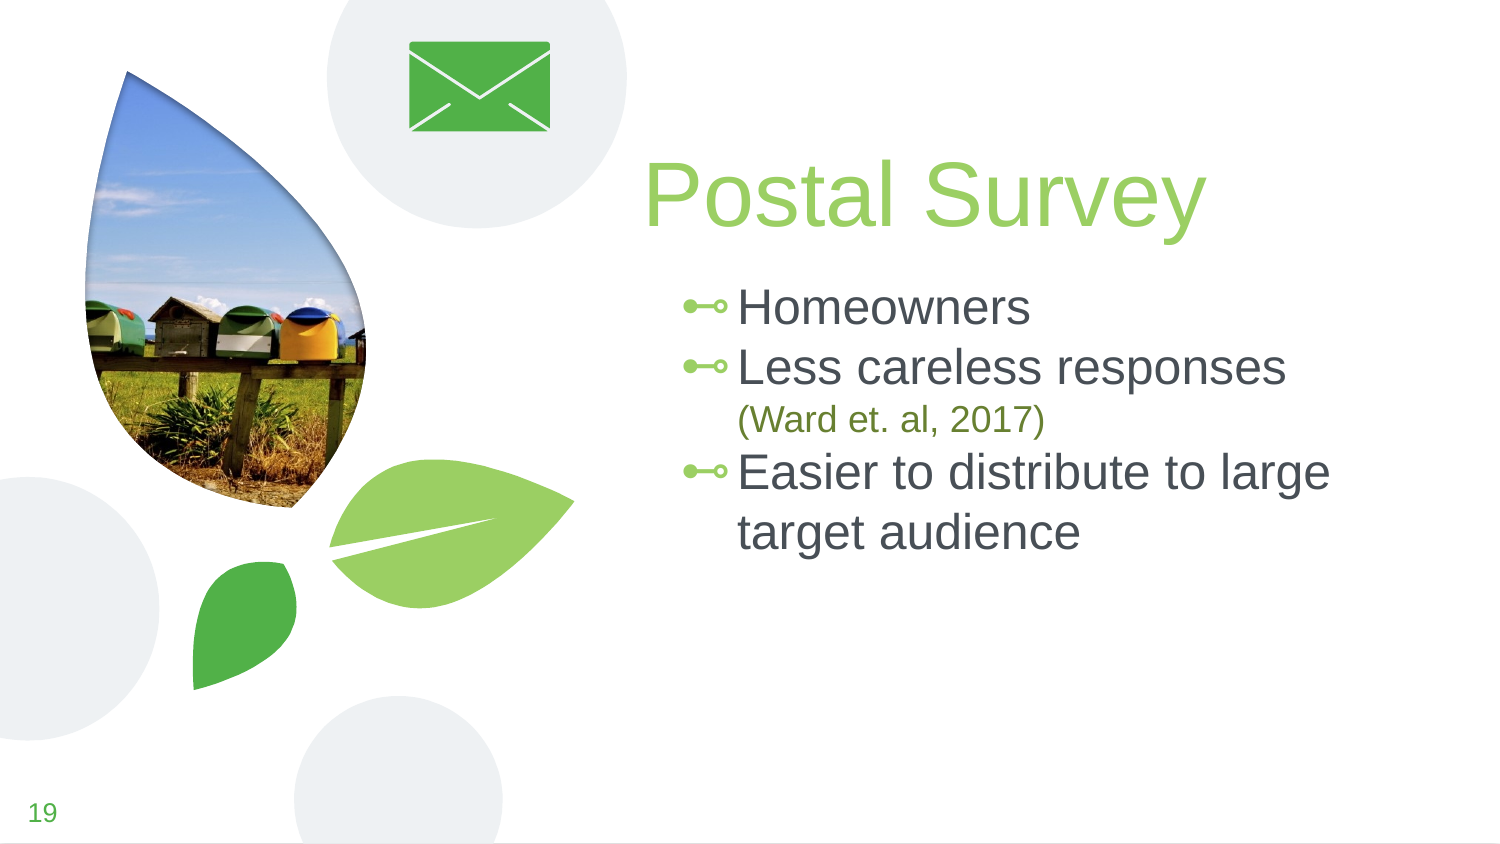

# Postal Survey
Homeowners
Less careless responses
(Ward et. al, 2017)
Easier to distribute to large target audience
19